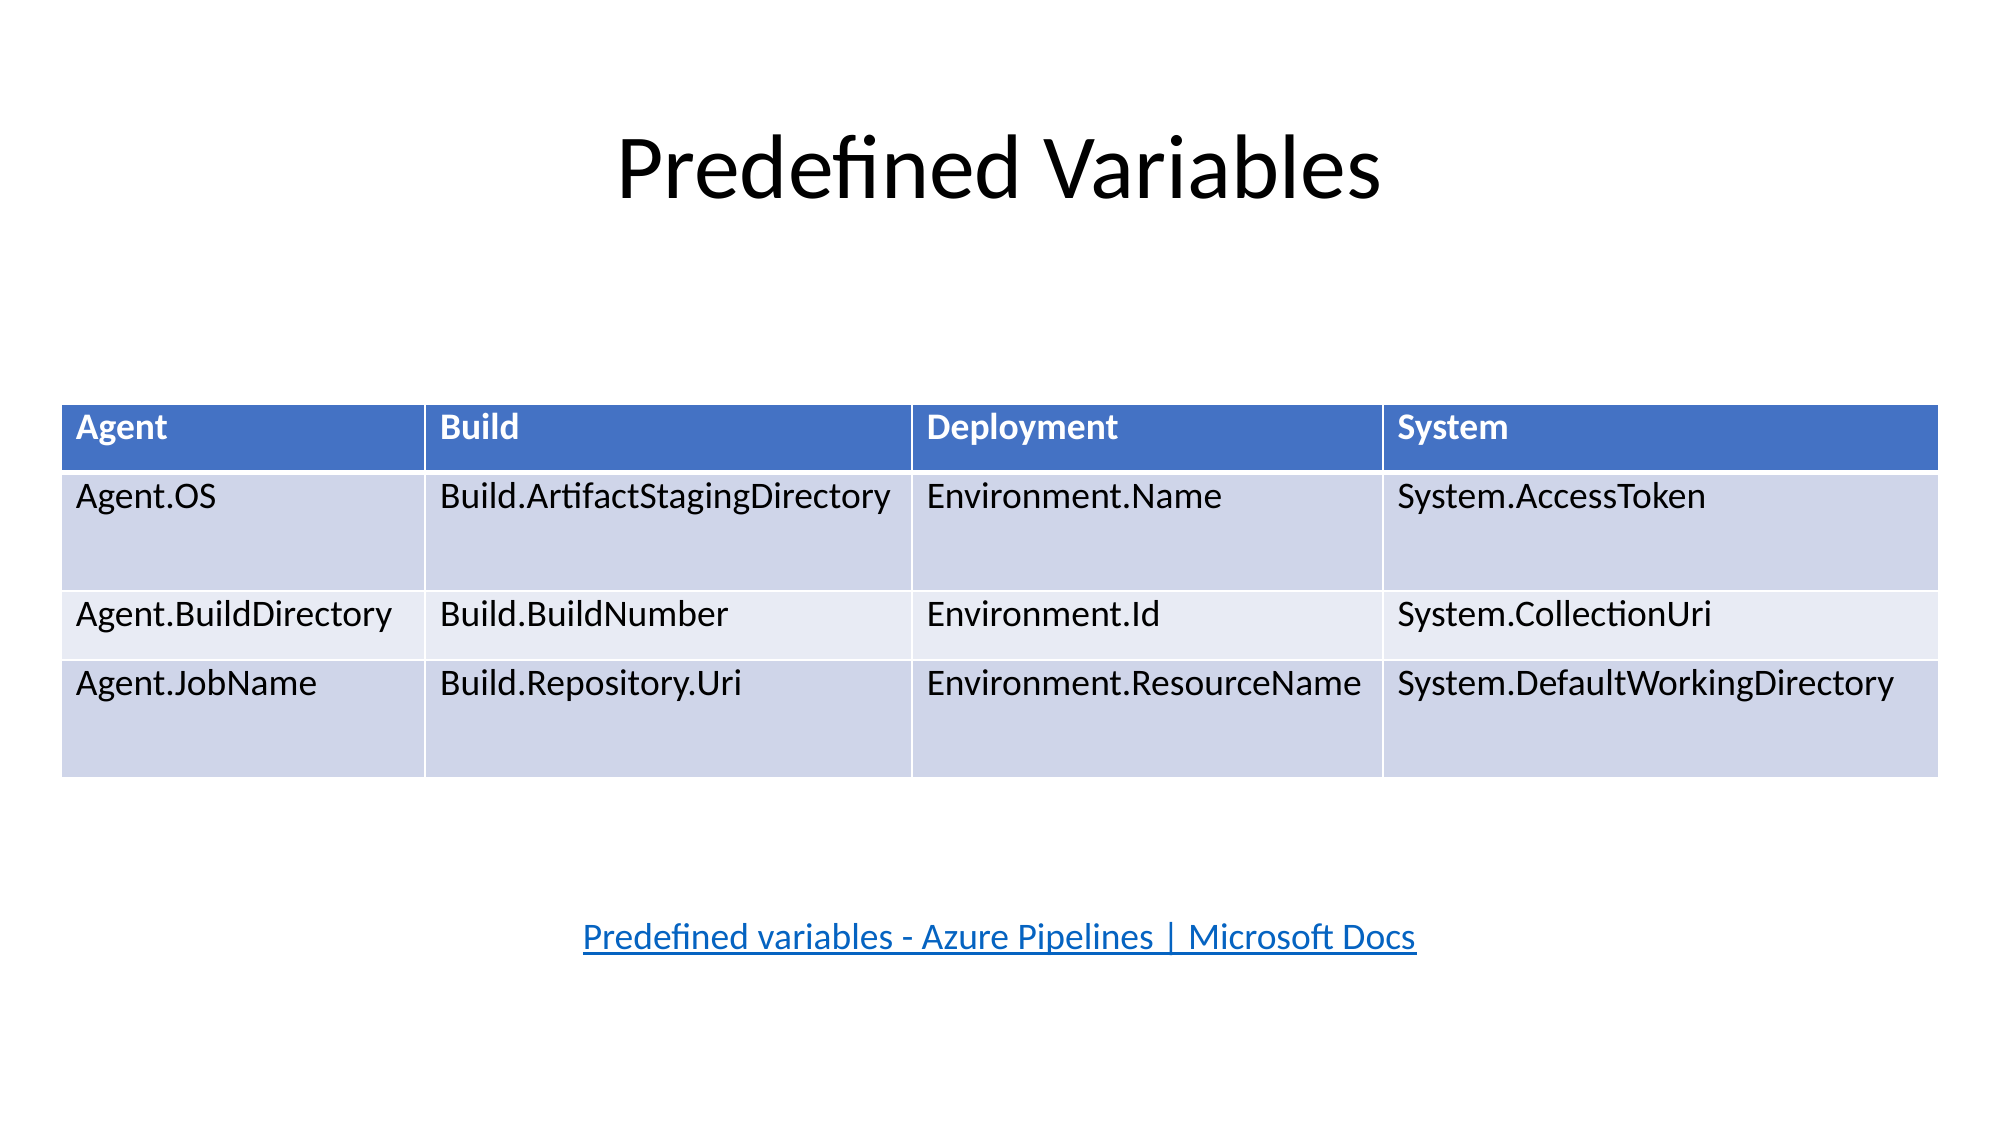

# Predefined Variables
| Agent | Build | Deployment | System |
| --- | --- | --- | --- |
| Agent.OS | Build.ArtifactStagingDirectory | Environment.Name | System.AccessToken |
| Agent.BuildDirectory | Build.BuildNumber | Environment.Id | System.CollectionUri |
| Agent.JobName | Build.Repository.Uri | Environment.ResourceName | System.DefaultWorkingDirectory |
Predefined variables - Azure Pipelines | Microsoft Docs